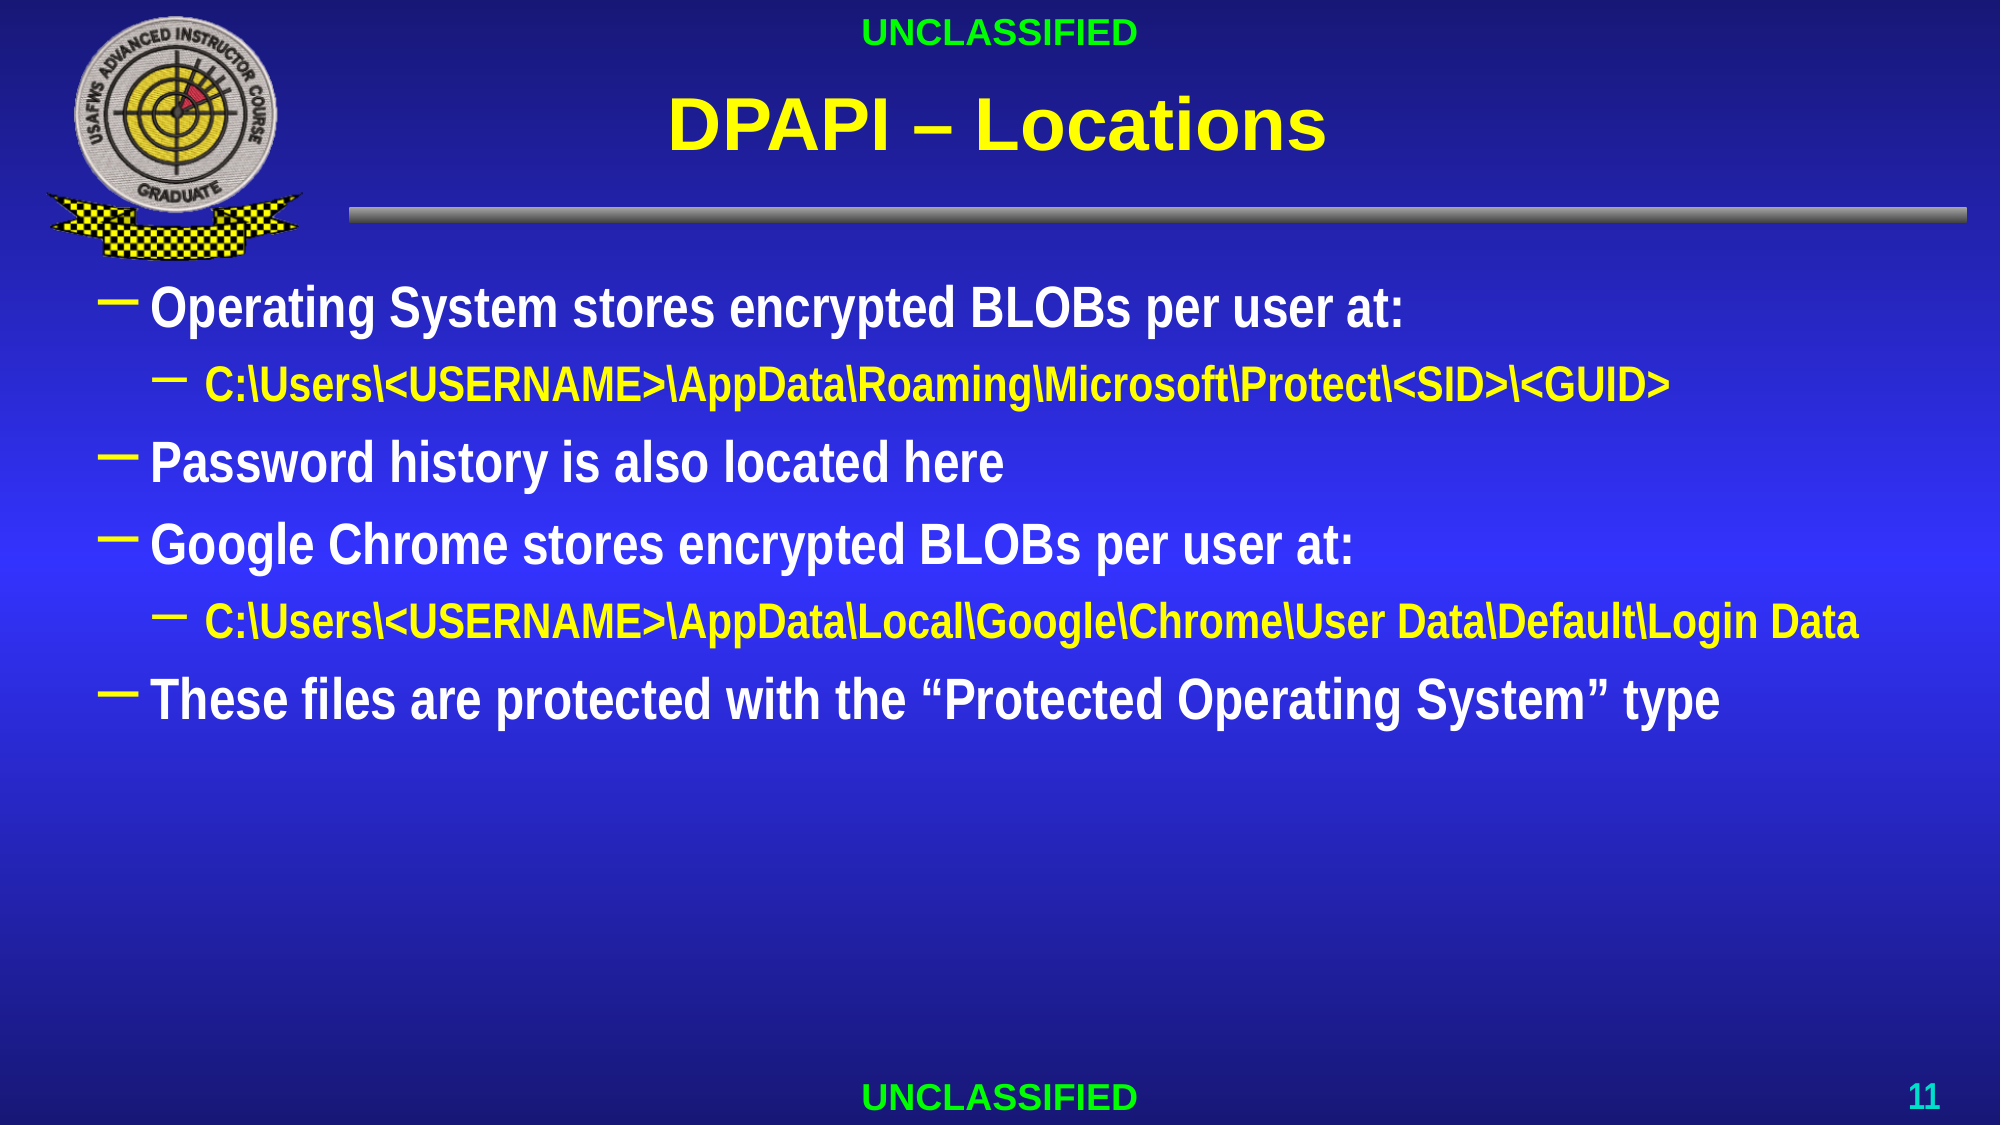

# DPAPI – Locations
Operating System stores encrypted BLOBs per user at:
C:\Users\<USERNAME>\AppData\Roaming\Microsoft\Protect\<SID>\<GUID>
Password history is also located here
Google Chrome stores encrypted BLOBs per user at:
C:\Users\<USERNAME>\AppData\Local\Google\Chrome\User Data\Default\Login Data
These files are protected with the “Protected Operating System” type